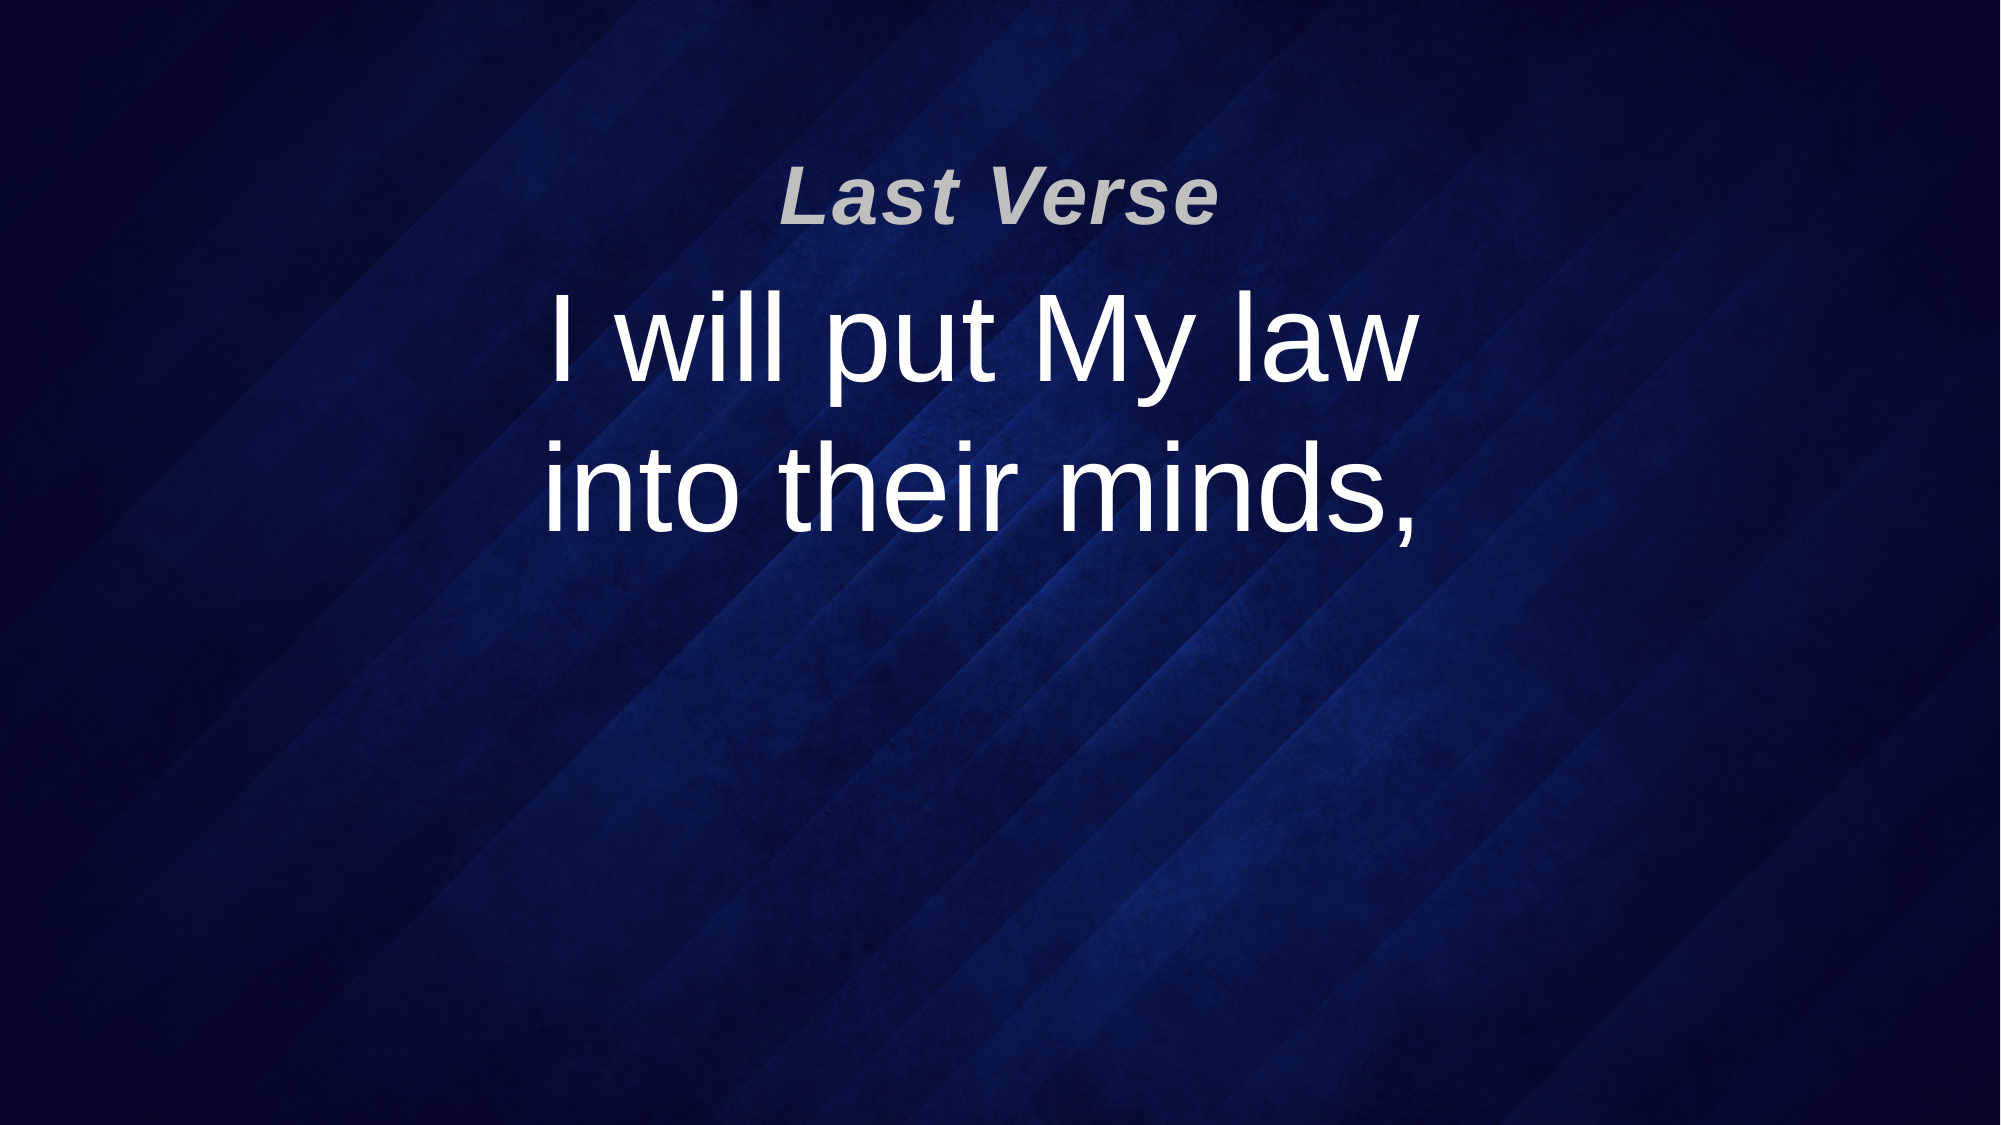

Last Verse
# I will put My law into their minds,